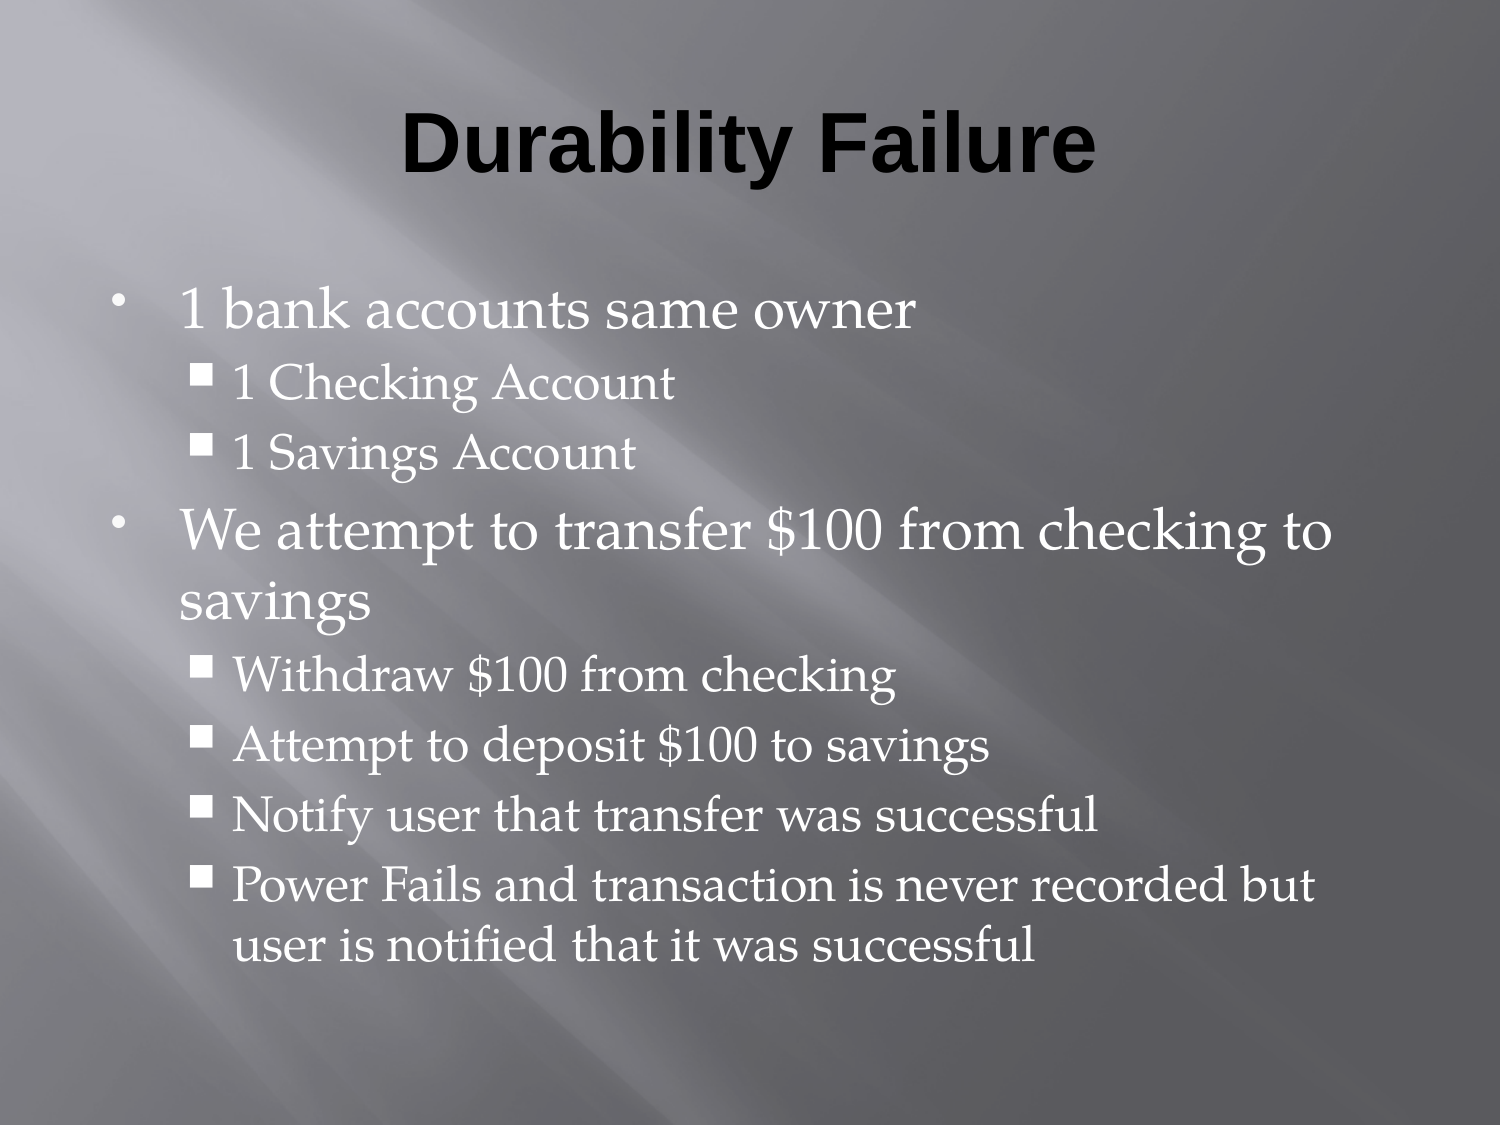

# Durability Failure
1 bank accounts same owner
1 Checking Account
1 Savings Account
We attempt to transfer $100 from checking to savings
Withdraw $100 from checking
Attempt to deposit $100 to savings
Notify user that transfer was successful
Power Fails and transaction is never recorded but user is notified that it was successful